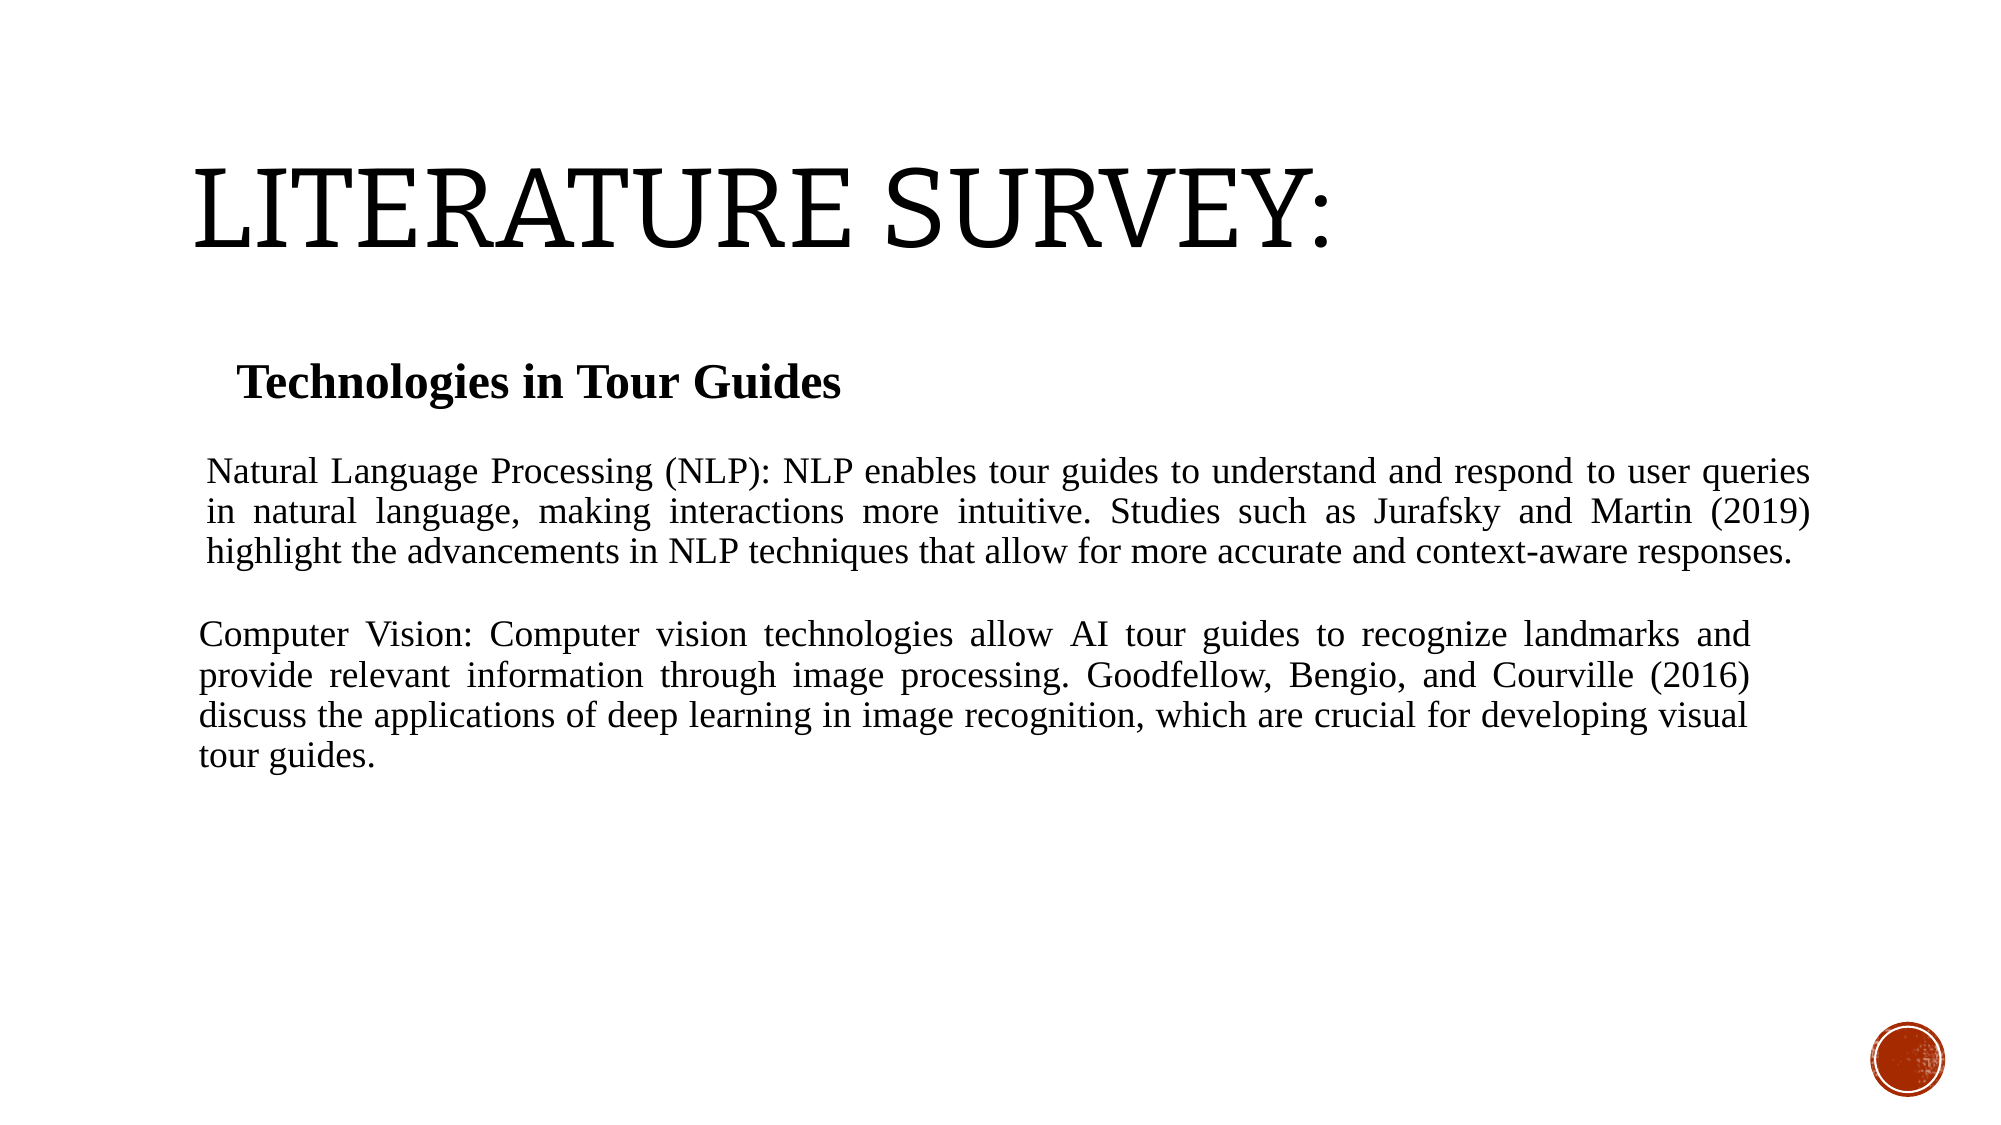

# Literature survey:
Technologies in Tour Guides

Natural Language Processing (NLP): NLP enables tour guides to understand and respond to user queries in natural language, making interactions more intuitive. Studies such as Jurafsky and Martin (2019) highlight the advancements in NLP techniques that allow for more accurate and context-aware responses.

Computer Vision: Computer vision technologies allow AI tour guides to recognize landmarks and provide relevant information through image processing. Goodfellow, Bengio, and Courville (2016) discuss the applications of deep learning in image recognition, which are crucial for developing visual tour guides.